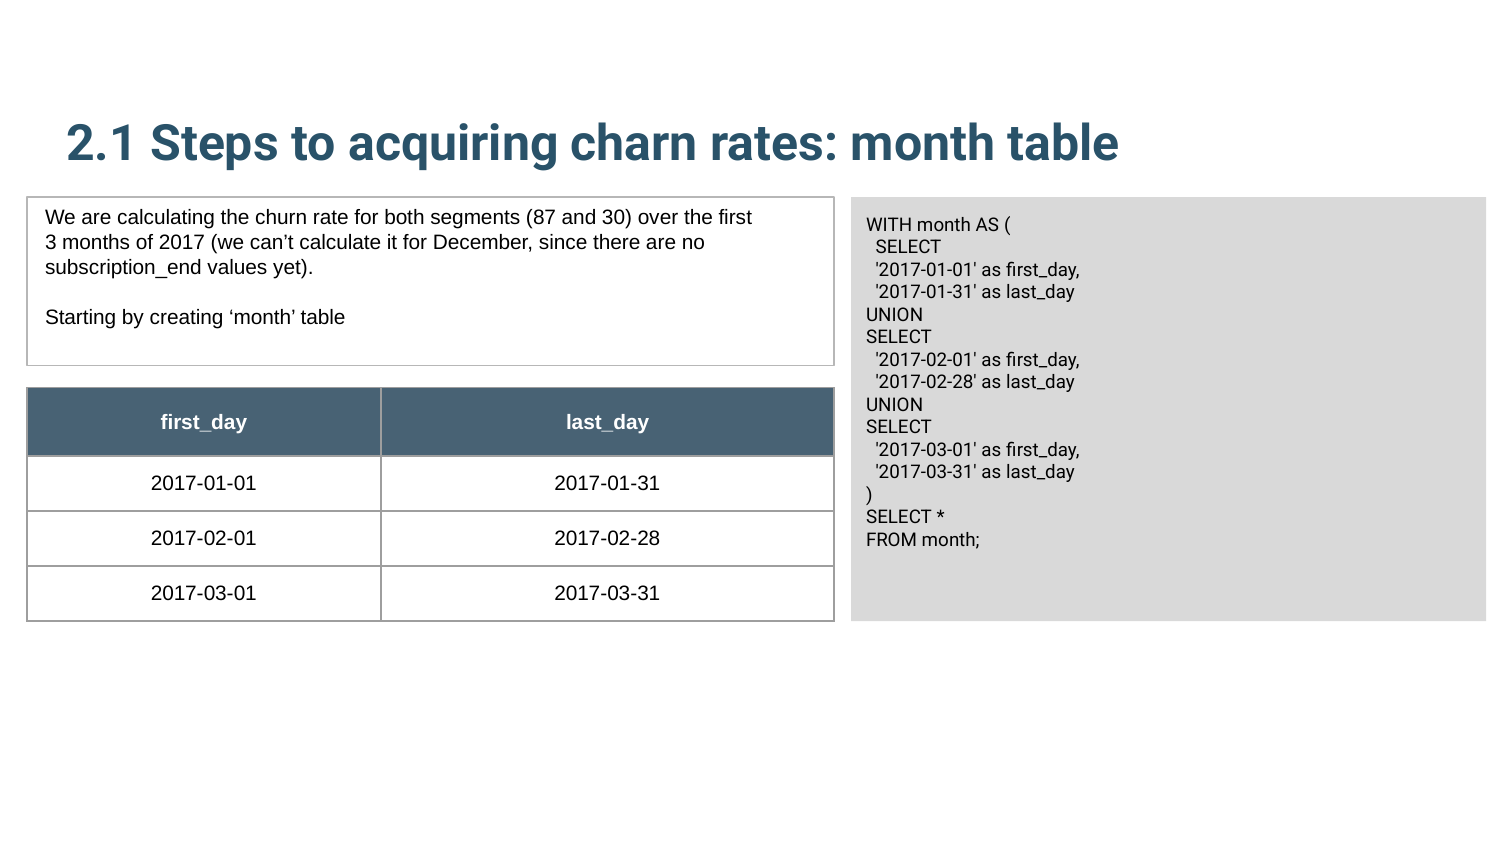

2.1 Steps to acquiring charn rates: month table
We are calculating the churn rate for both segments (87 and 30) over the first
3 months of 2017 (we can’t calculate it for December, since there are no
subscription_end values yet).

Starting by creating ‘month’ table

WITH month AS (
  SELECT
  '2017-01-01' as first_day,
  '2017-01-31' as last_day
UNION
SELECT
  '2017-02-01' as first_day,
  '2017-02-28' as last_day
UNION
SELECT
  '2017-03-01' as first_day,
  '2017-03-31' as last_day
)
SELECT *
FROM month;

| first\_day | last\_day |
| --- | --- |
| 2017-01-01 | 2017-01-31 |
| 2017-02-01 | 2017-02-28 |
| 2017-03-01 | 2017-03-31 |